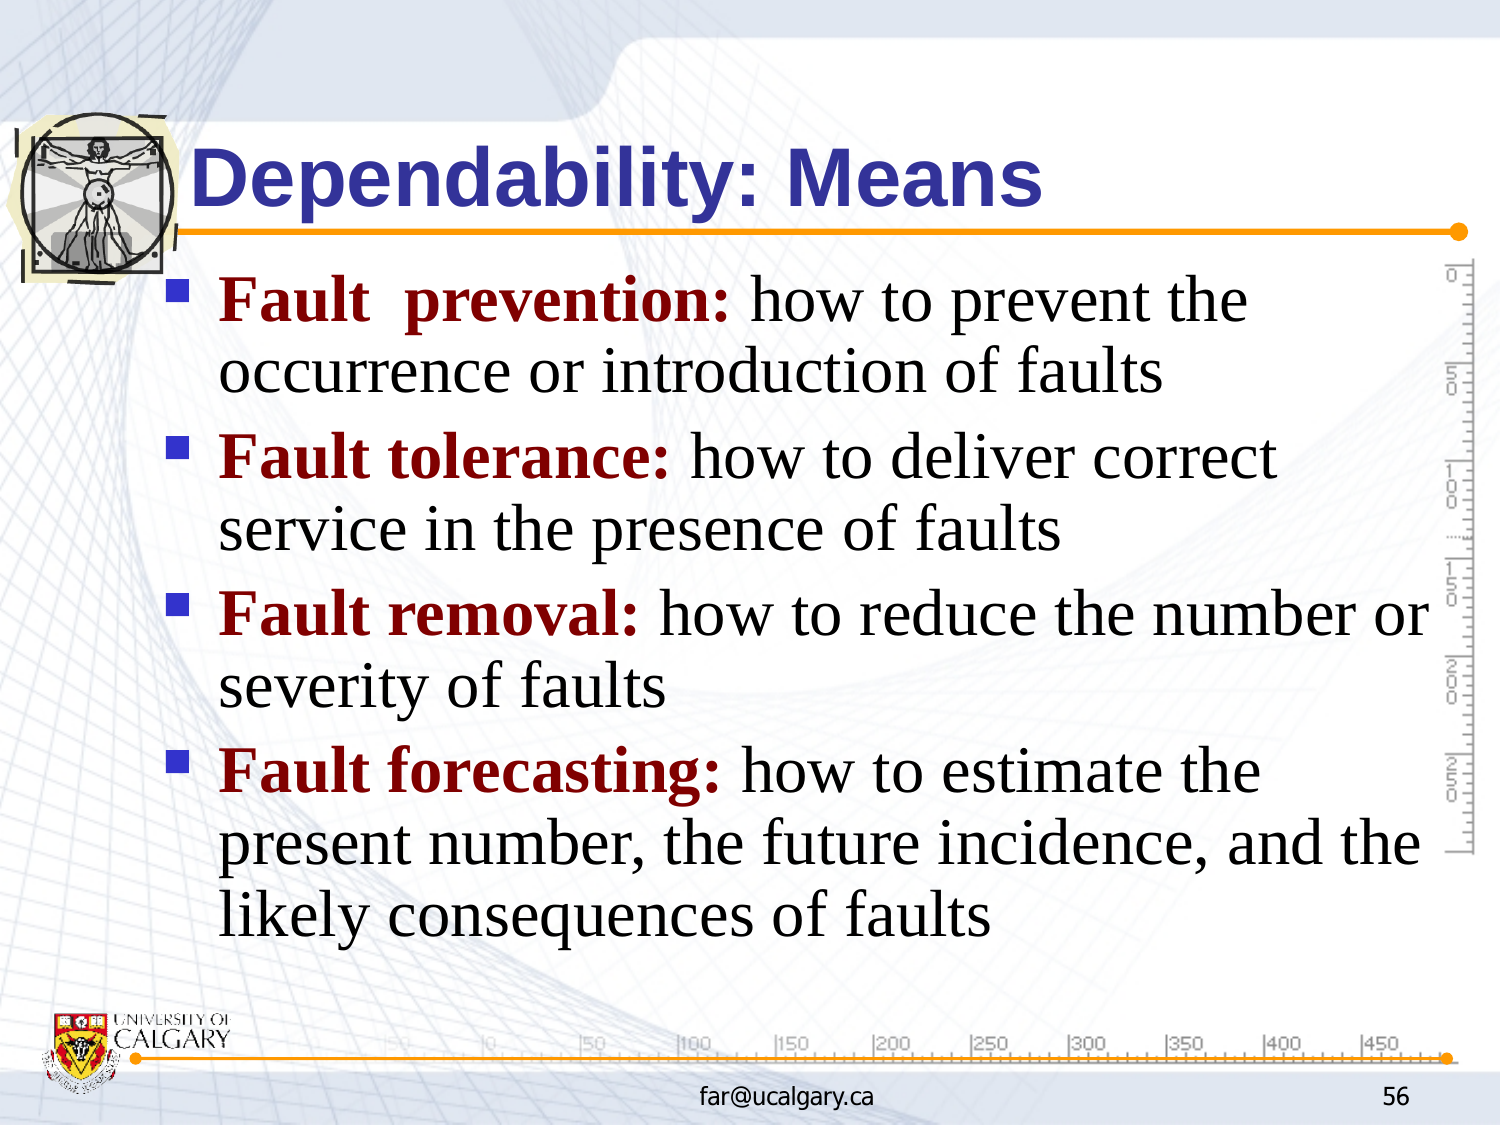

# Dependability: Means
Fault  prevention: how to prevent the occurrence or introduction of faults
Fault tolerance: how to deliver correct service in the presence of faults
Fault removal: how to reduce the number or severity of faults
Fault forecasting: how to estimate the present number, the future incidence, and the likely consequences of faults
far@ucalgary.ca
56